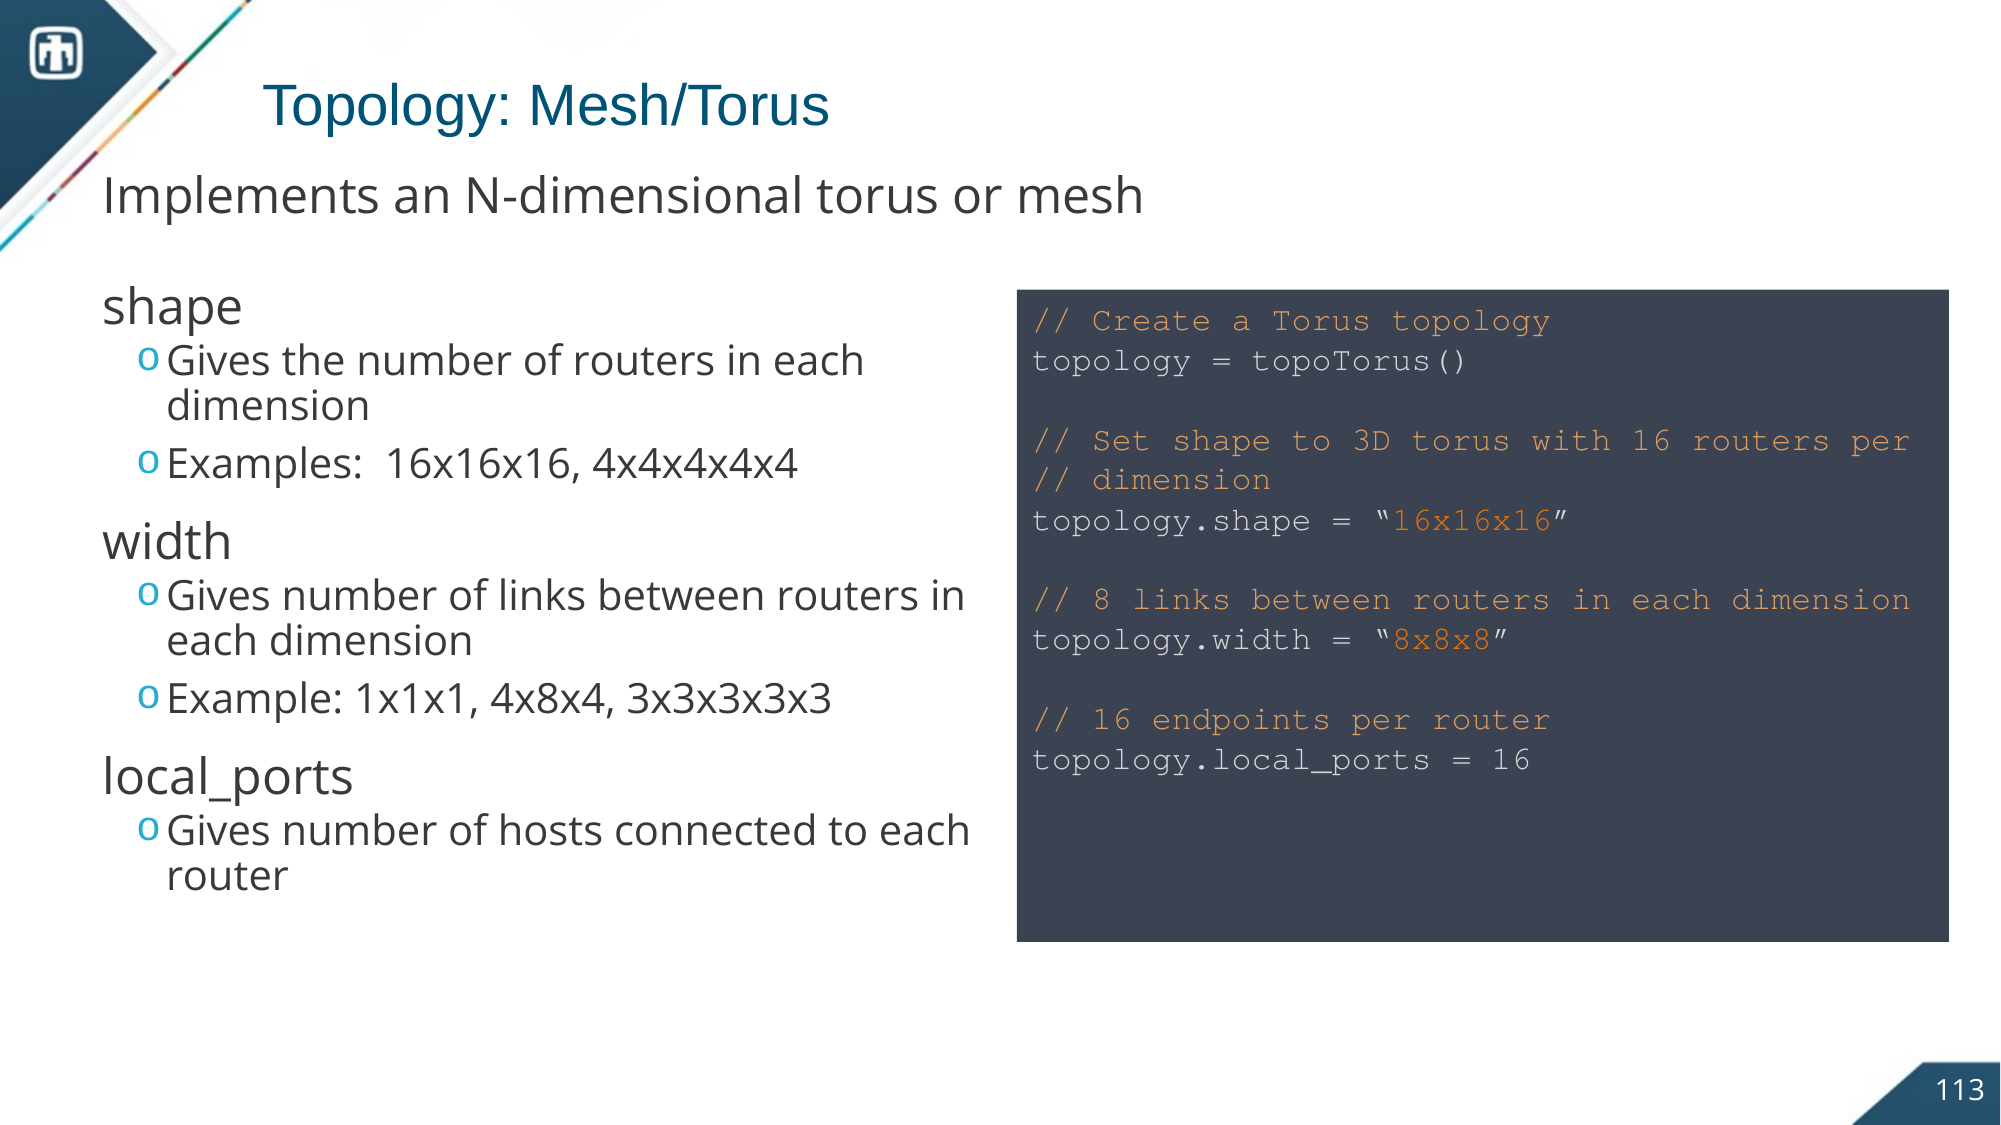

# Topology: Mesh/Torus
Implements an N-dimensional torus or mesh
shape
Gives the number of routers in each dimension
Examples:  16x16x16, 4x4x4x4x4
width
Gives number of links between routers in each dimension
Example: 1x1x1, 4x8x4, 3x3x3x3x3
local_ports
Gives number of hosts connected to each router
// Create a Torus topology
topology = topoTorus()

// Set shape to 3D torus with 16 routers per
// dimension
topology.shape = “16x16x16”

// 8 links between routers in each dimension
topology.width = “8x8x8”

// 16 endpoints per router
topology.local_ports = 16

113
SST Tutorial, April 2016